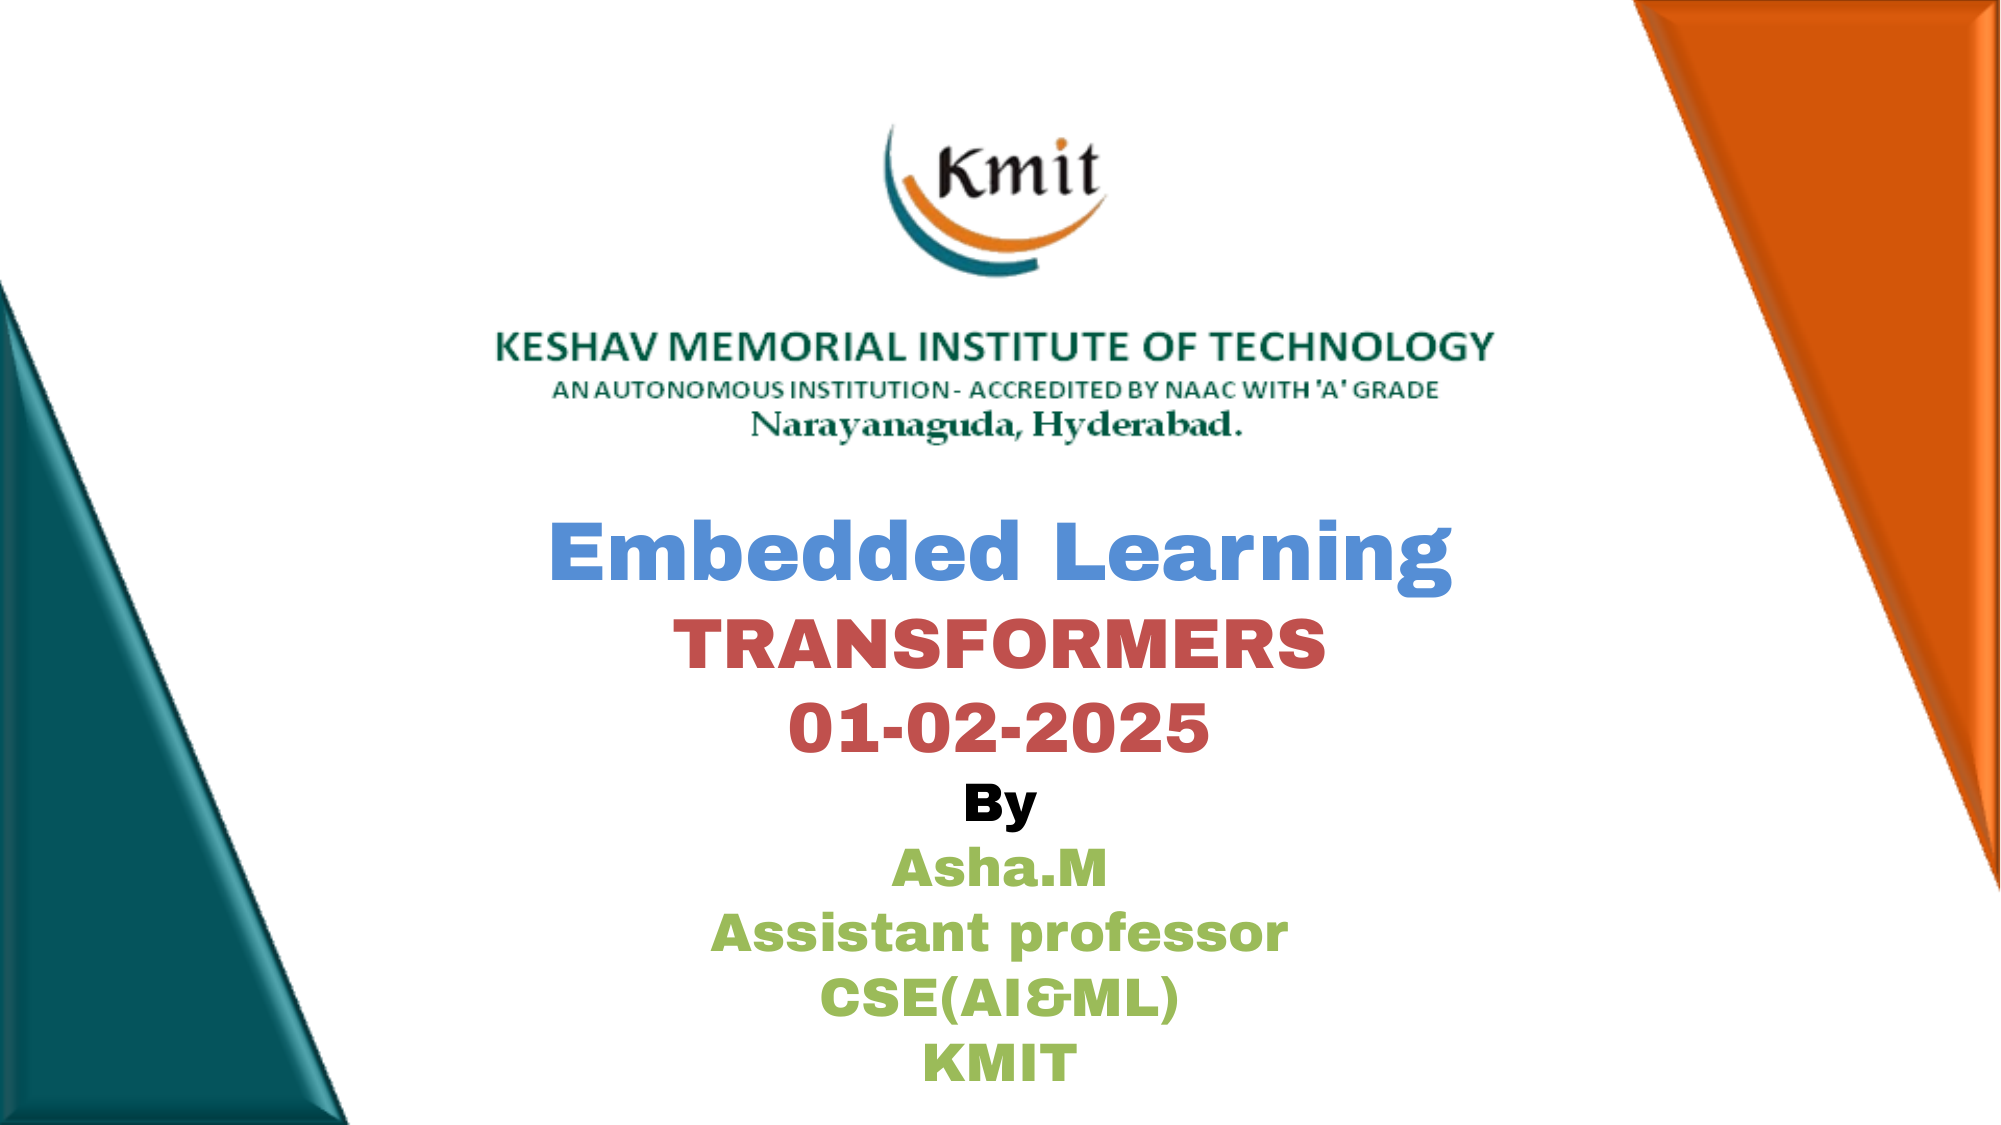

Embedded Learning
TRANSFORMERS
01-02-2025
By
Asha.M
Assistant professor
CSE(AI&ML)
KMIT